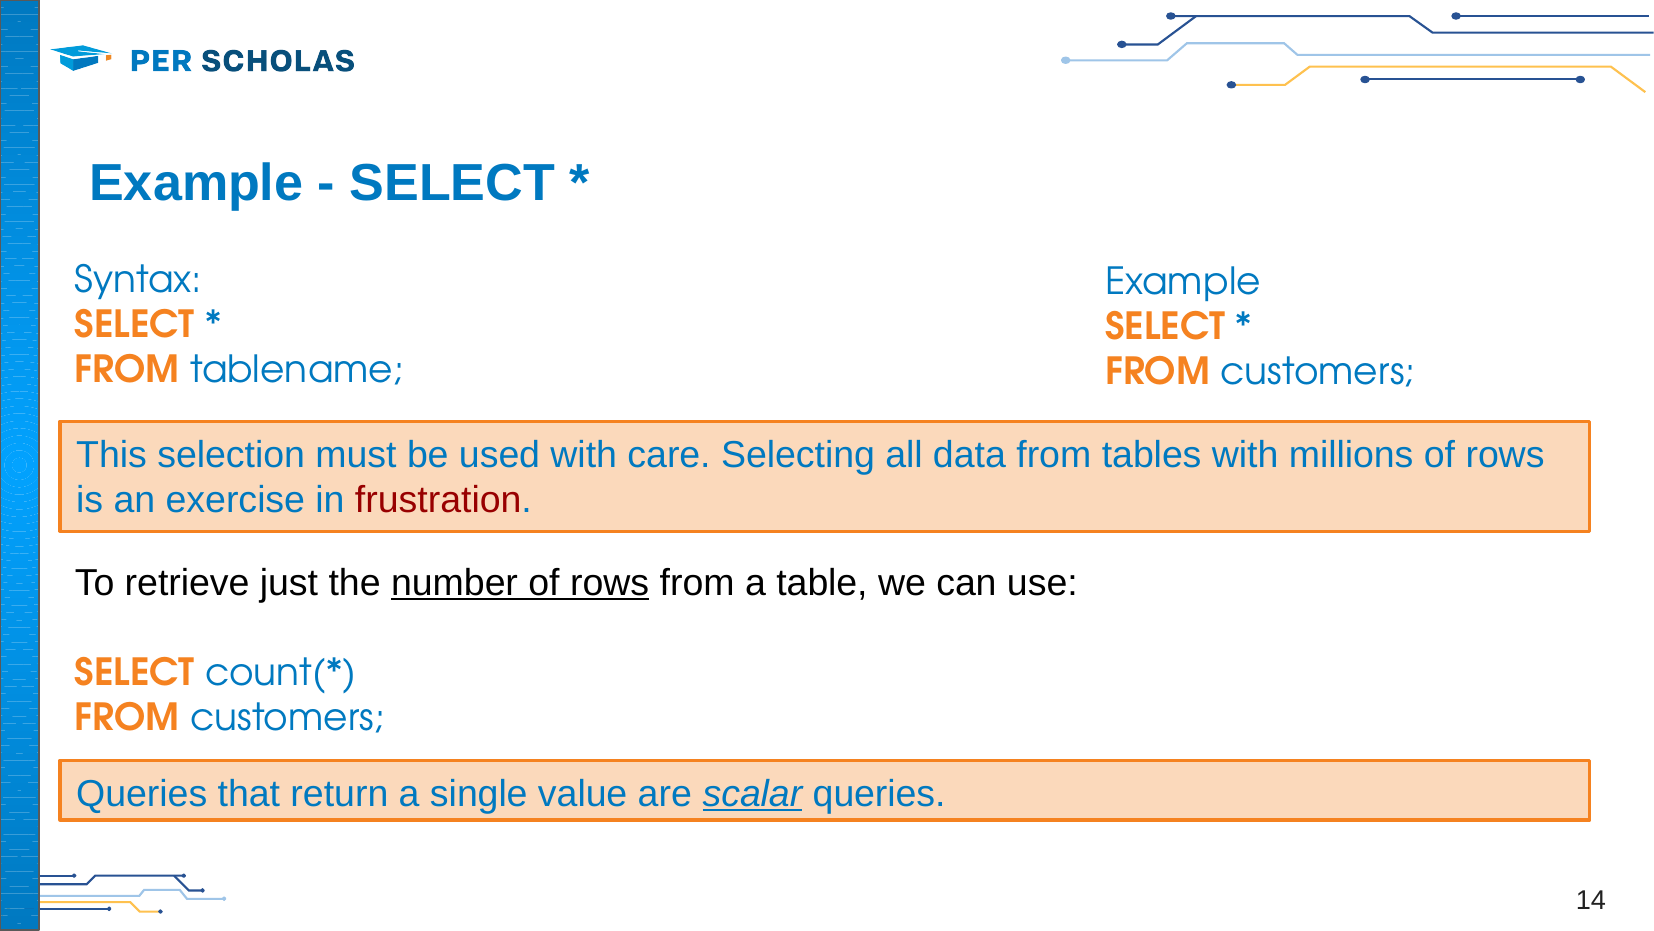

# Example - SELECT *
Syntax:
SELECT *
FROM tablename;
Example
SELECT *
FROM customers;
This selection must be used with care. Selecting all data from tables with millions of rows is an exercise in frustration.
To retrieve just the number of rows from a table, we can use:

SELECT count(*)
FROM customers;
Queries that return a single value are scalar queries.
14